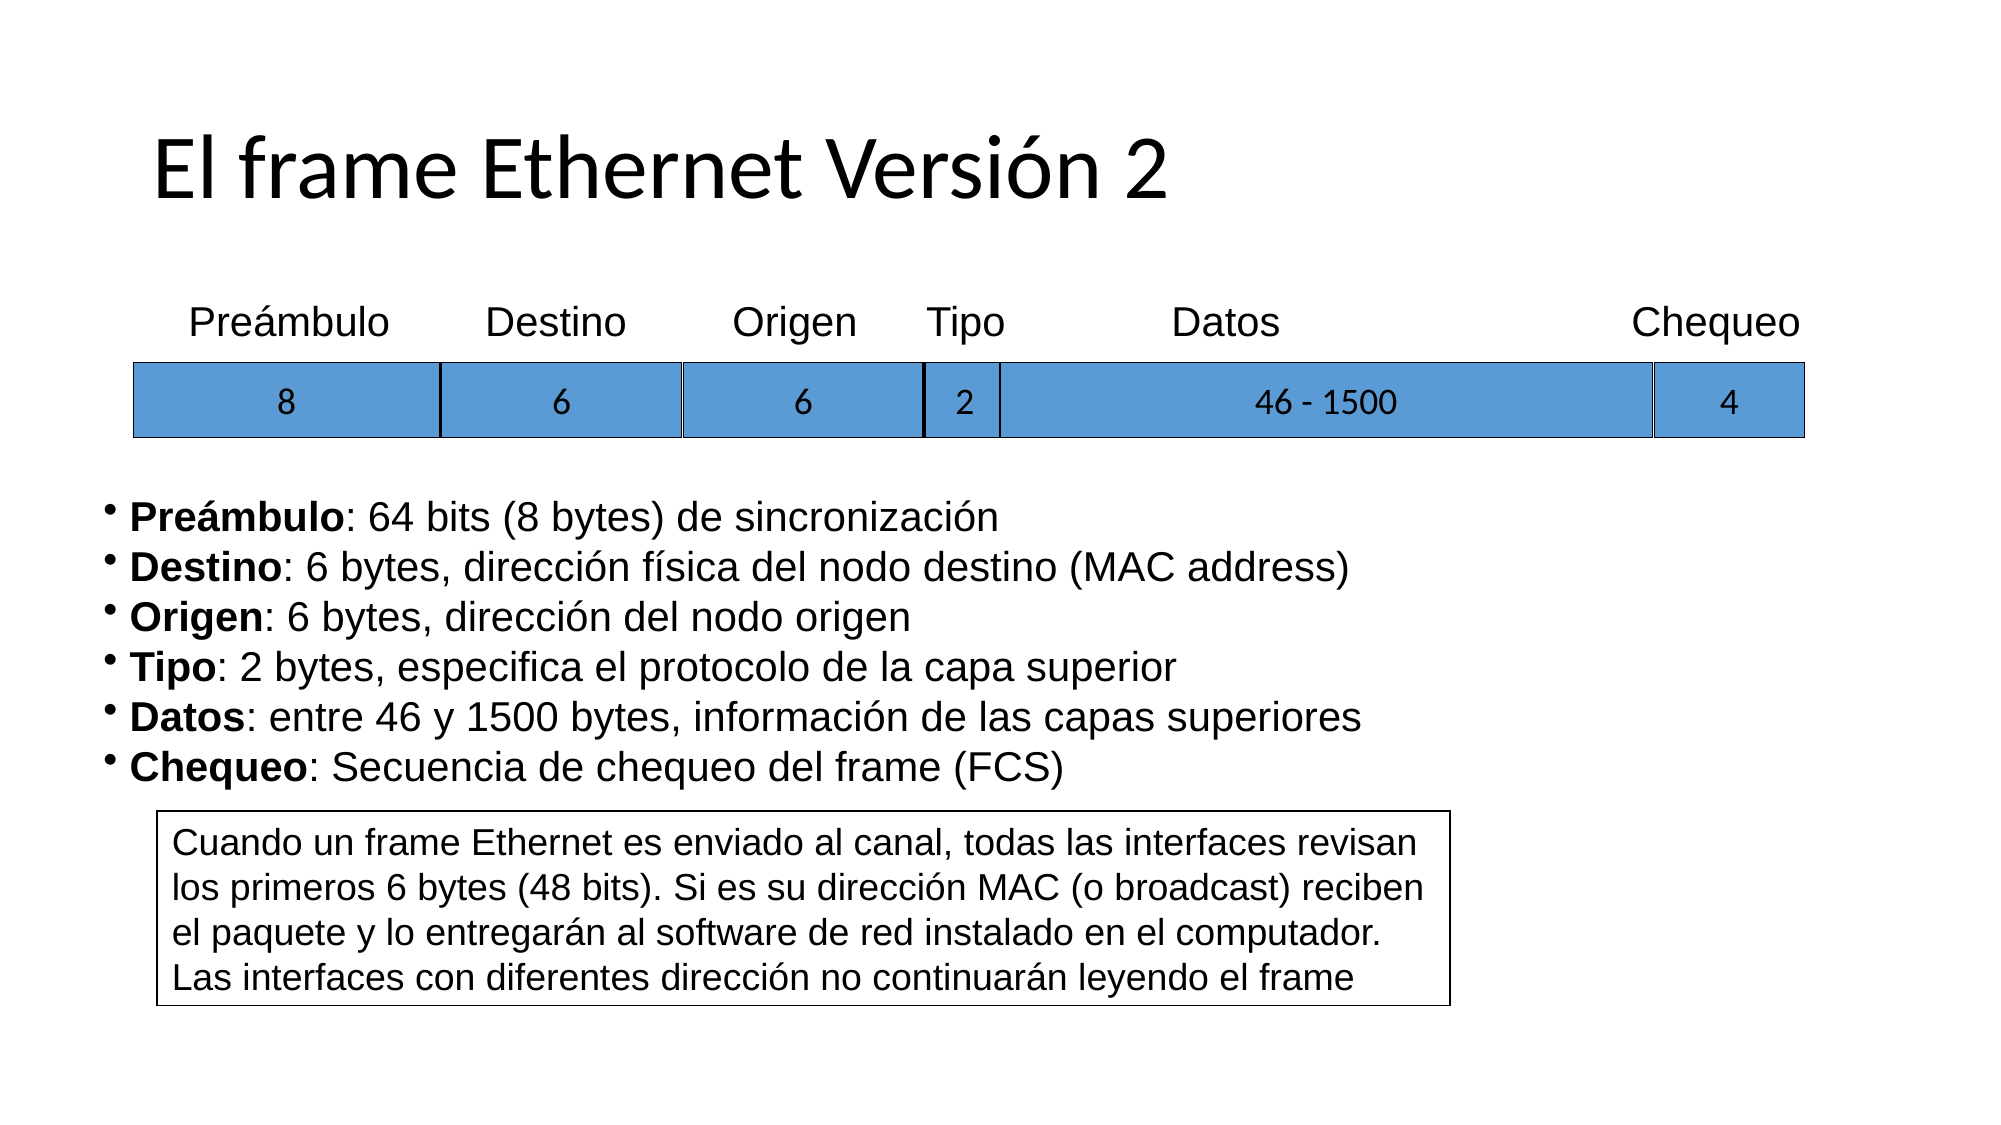

# El frame Ethernet Versión 2
Destino
Origen
Tipo
Datos
Chequeo
Preámbulo
8
6
6
2
46 - 1500
4
 Preámbulo: 64 bits (8 bytes) de sincronización
 Destino: 6 bytes, dirección física del nodo destino (MAC address)
 Origen: 6 bytes, dirección del nodo origen
 Tipo: 2 bytes, especifica el protocolo de la capa superior
 Datos: entre 46 y 1500 bytes, información de las capas superiores
 Chequeo: Secuencia de chequeo del frame (FCS)
Cuando un frame Ethernet es enviado al canal, todas las interfaces revisan
los primeros 6 bytes (48 bits). Si es su dirección MAC (o broadcast) reciben
el paquete y lo entregarán al software de red instalado en el computador.
Las interfaces con diferentes dirección no continuarán leyendo el frame